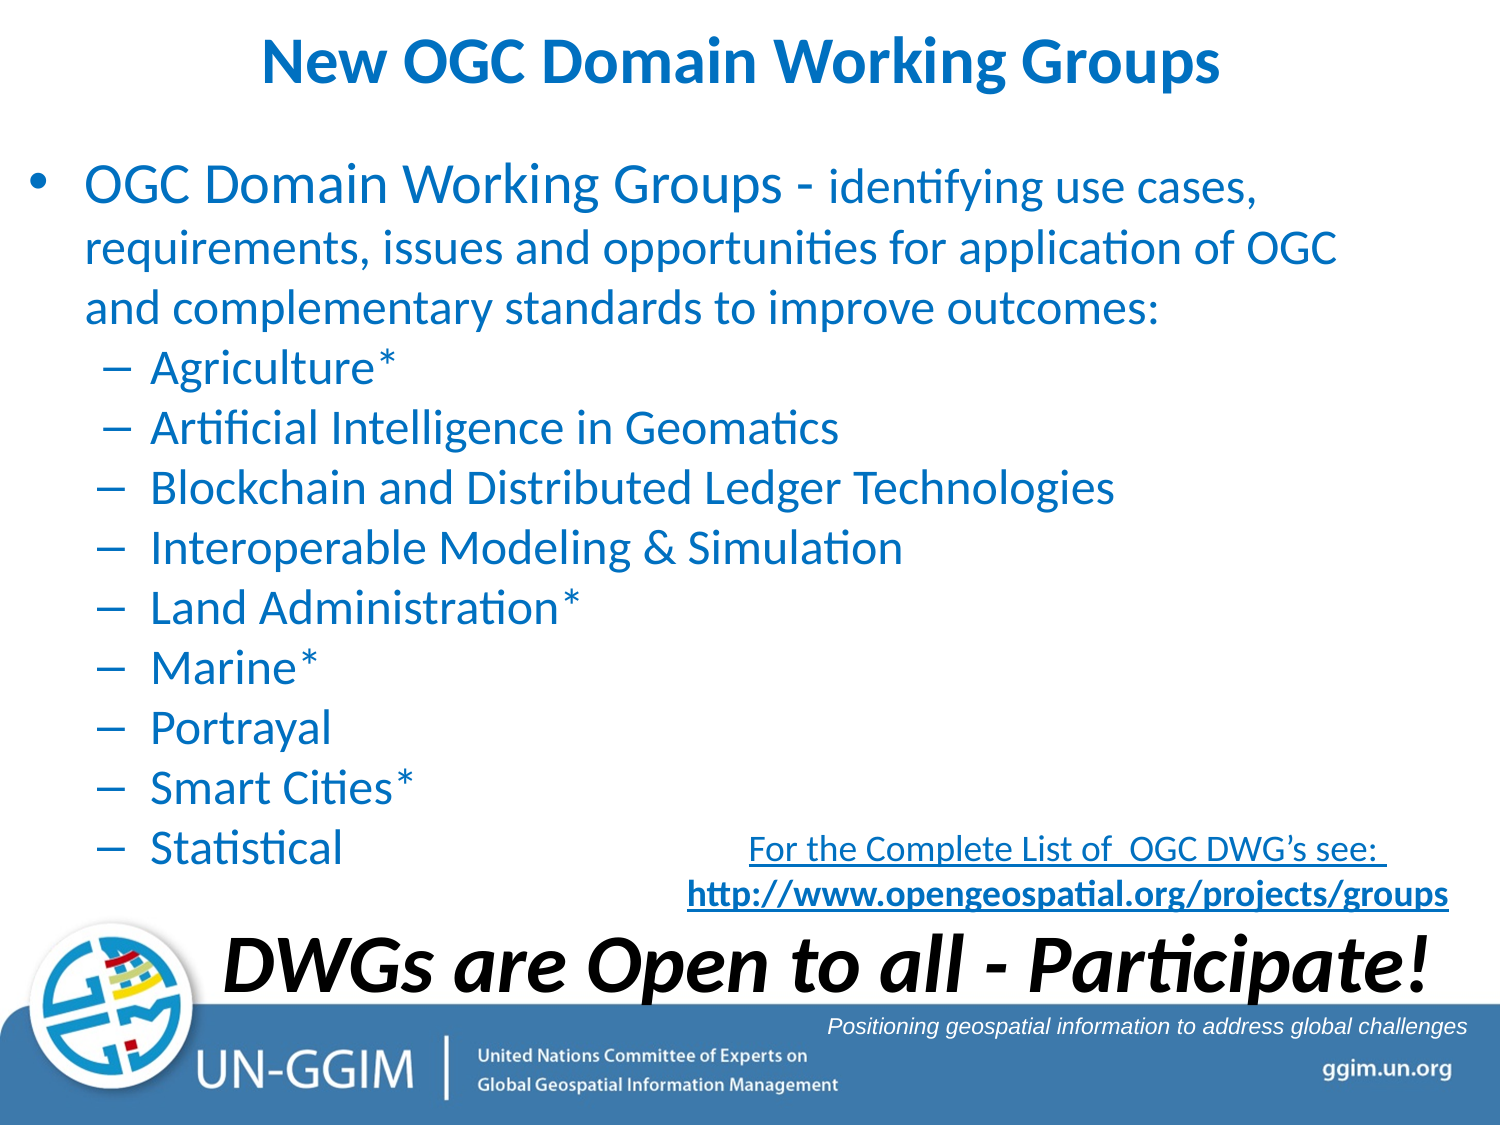

# New OGC Domain Working Groups

OGC Domain Working Groups - identifying use cases, requirements, issues and opportunities for application of OGC and complementary standards to improve outcomes:
Agriculture*
Artificial Intelligence in Geomatics
Blockchain and Distributed Ledger Technologies
Interoperable Modeling & Simulation
Land Administration*
Marine*
Portrayal
Smart Cities*
Statistical

For the Complete List of  OGC DWG’s see:
http://www.opengeospatial.org/projects/groups
DWGs are Open to all - Participate!